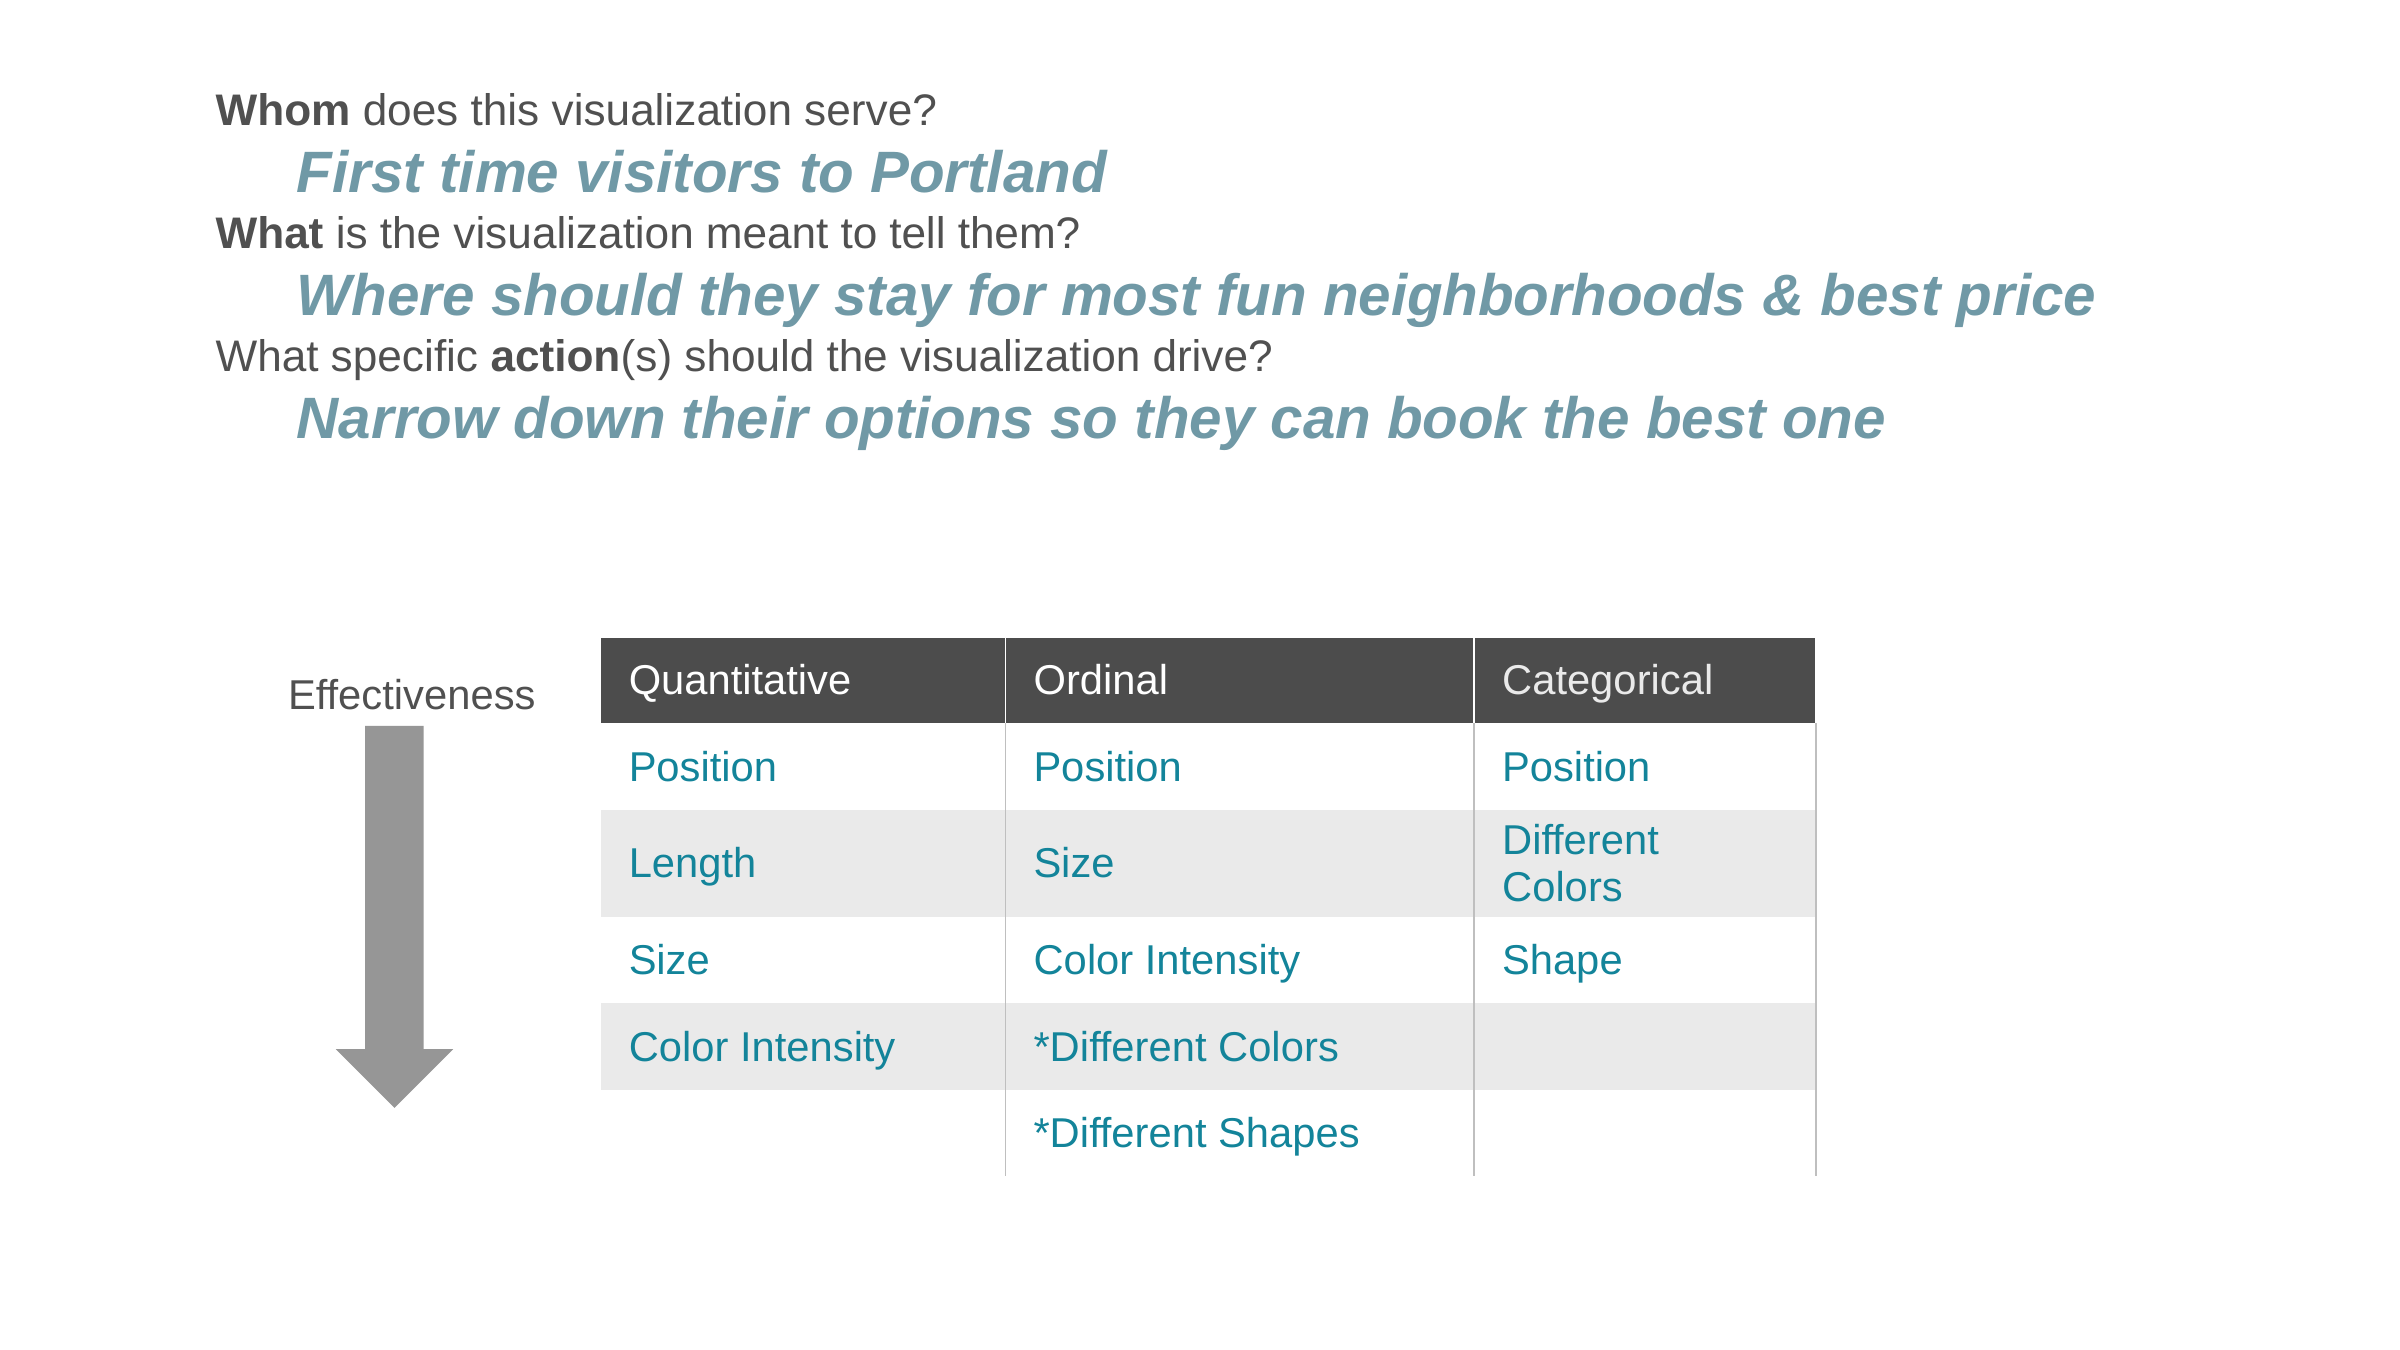

Whom does this visualization serve?
     First time visitors to Portland
What is the visualization meant to tell them?
     Where should they stay for most fun neighborhoods & best price
What specific action(s) should the visualization drive?
     Narrow down their options so they can book the best one
| Quantitative | Ordinal | Categorical |
| --- | --- | --- |
| Position | Position | Position |
| Length | Size | Different Colors |
| Size | Color Intensity | Shape |
| Color Intensity | \*Different Colors |  |
|  | \*Different Shapes |  |
Effectiveness